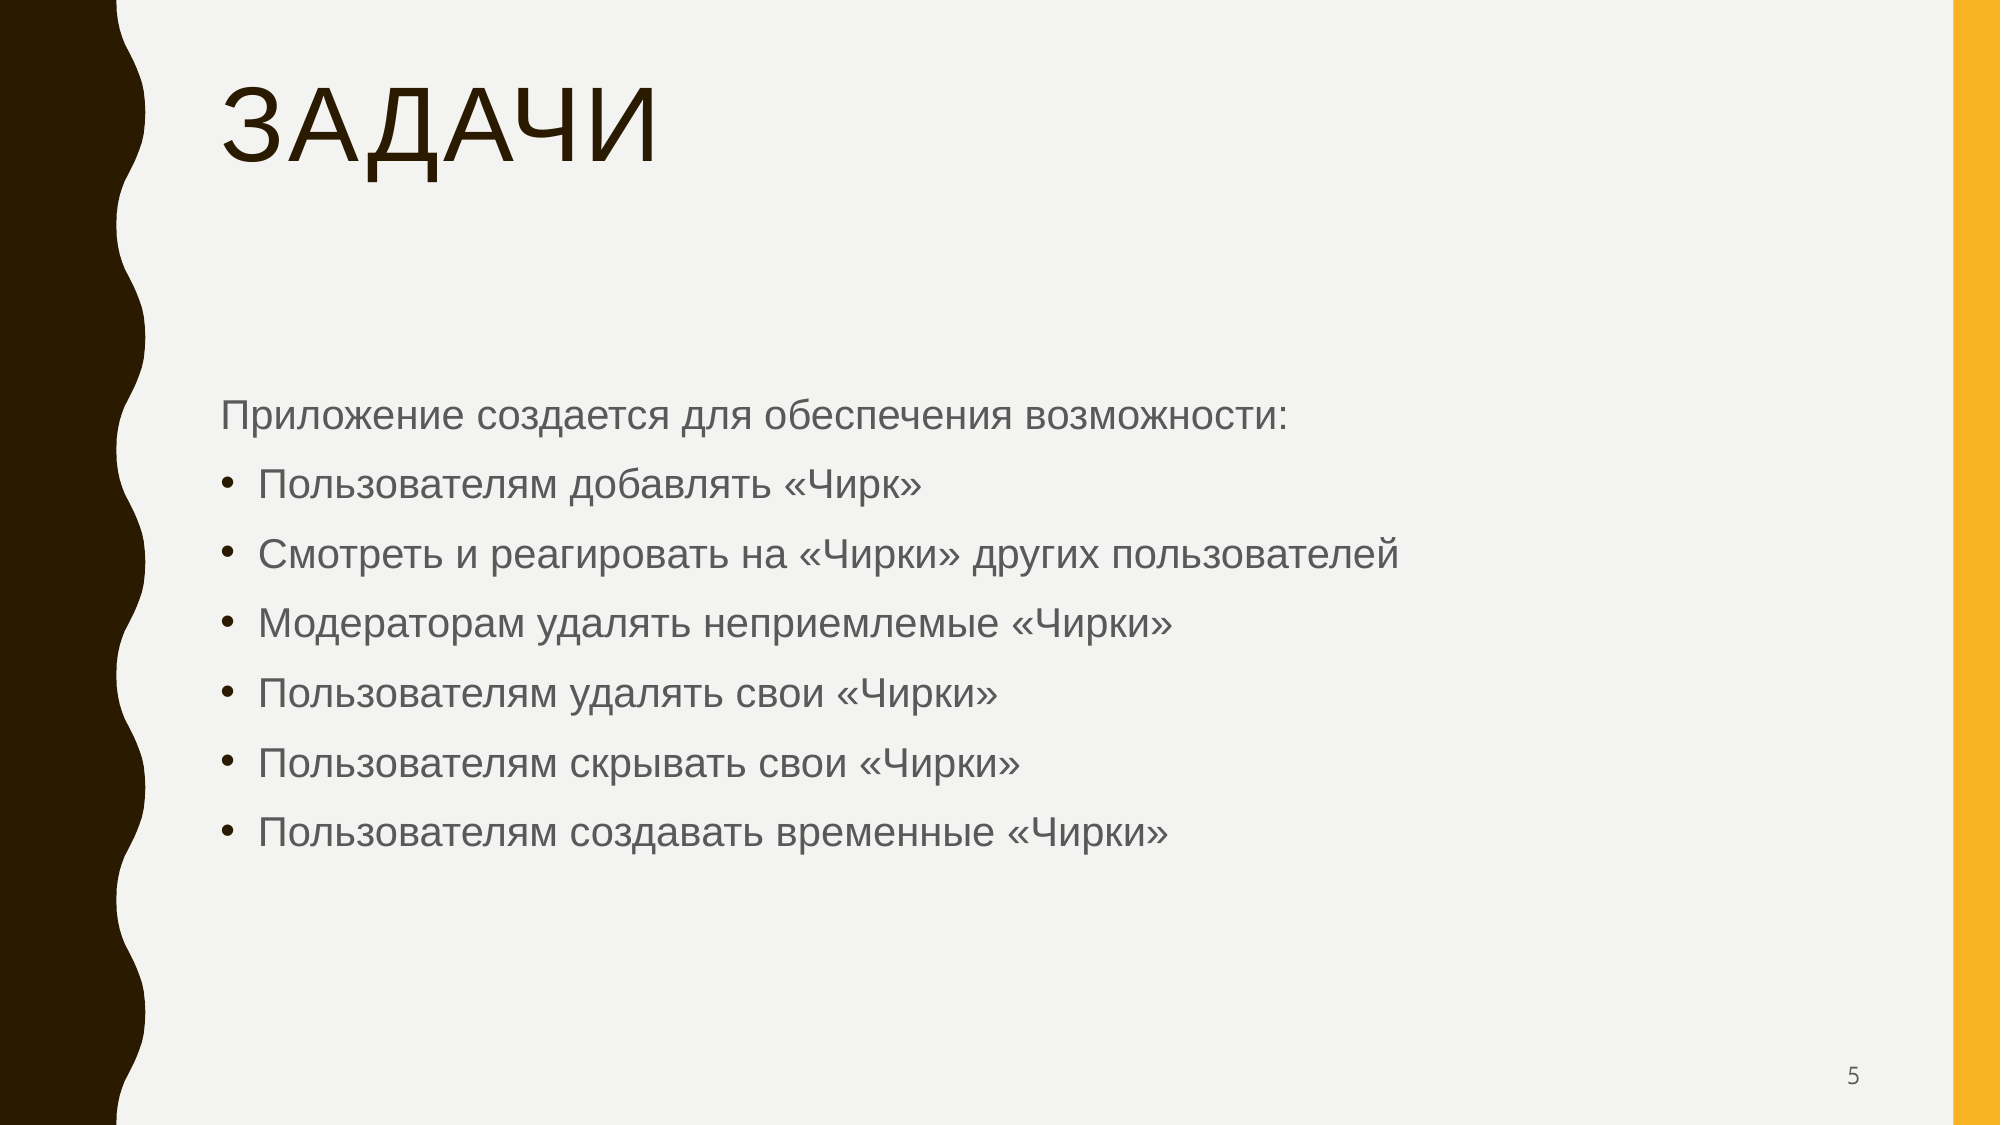

# задачи
Приложение создается для обеспечения возможности:
Пользователям добавлять «Чирк»
Смотреть и реагировать на «Чирки» других пользователей
Модераторам удалять неприемлемые «Чирки»
Пользователям удалять свои «Чирки»
Пользователям скрывать свои «Чирки»
Пользователям создавать временные «Чирки»

5